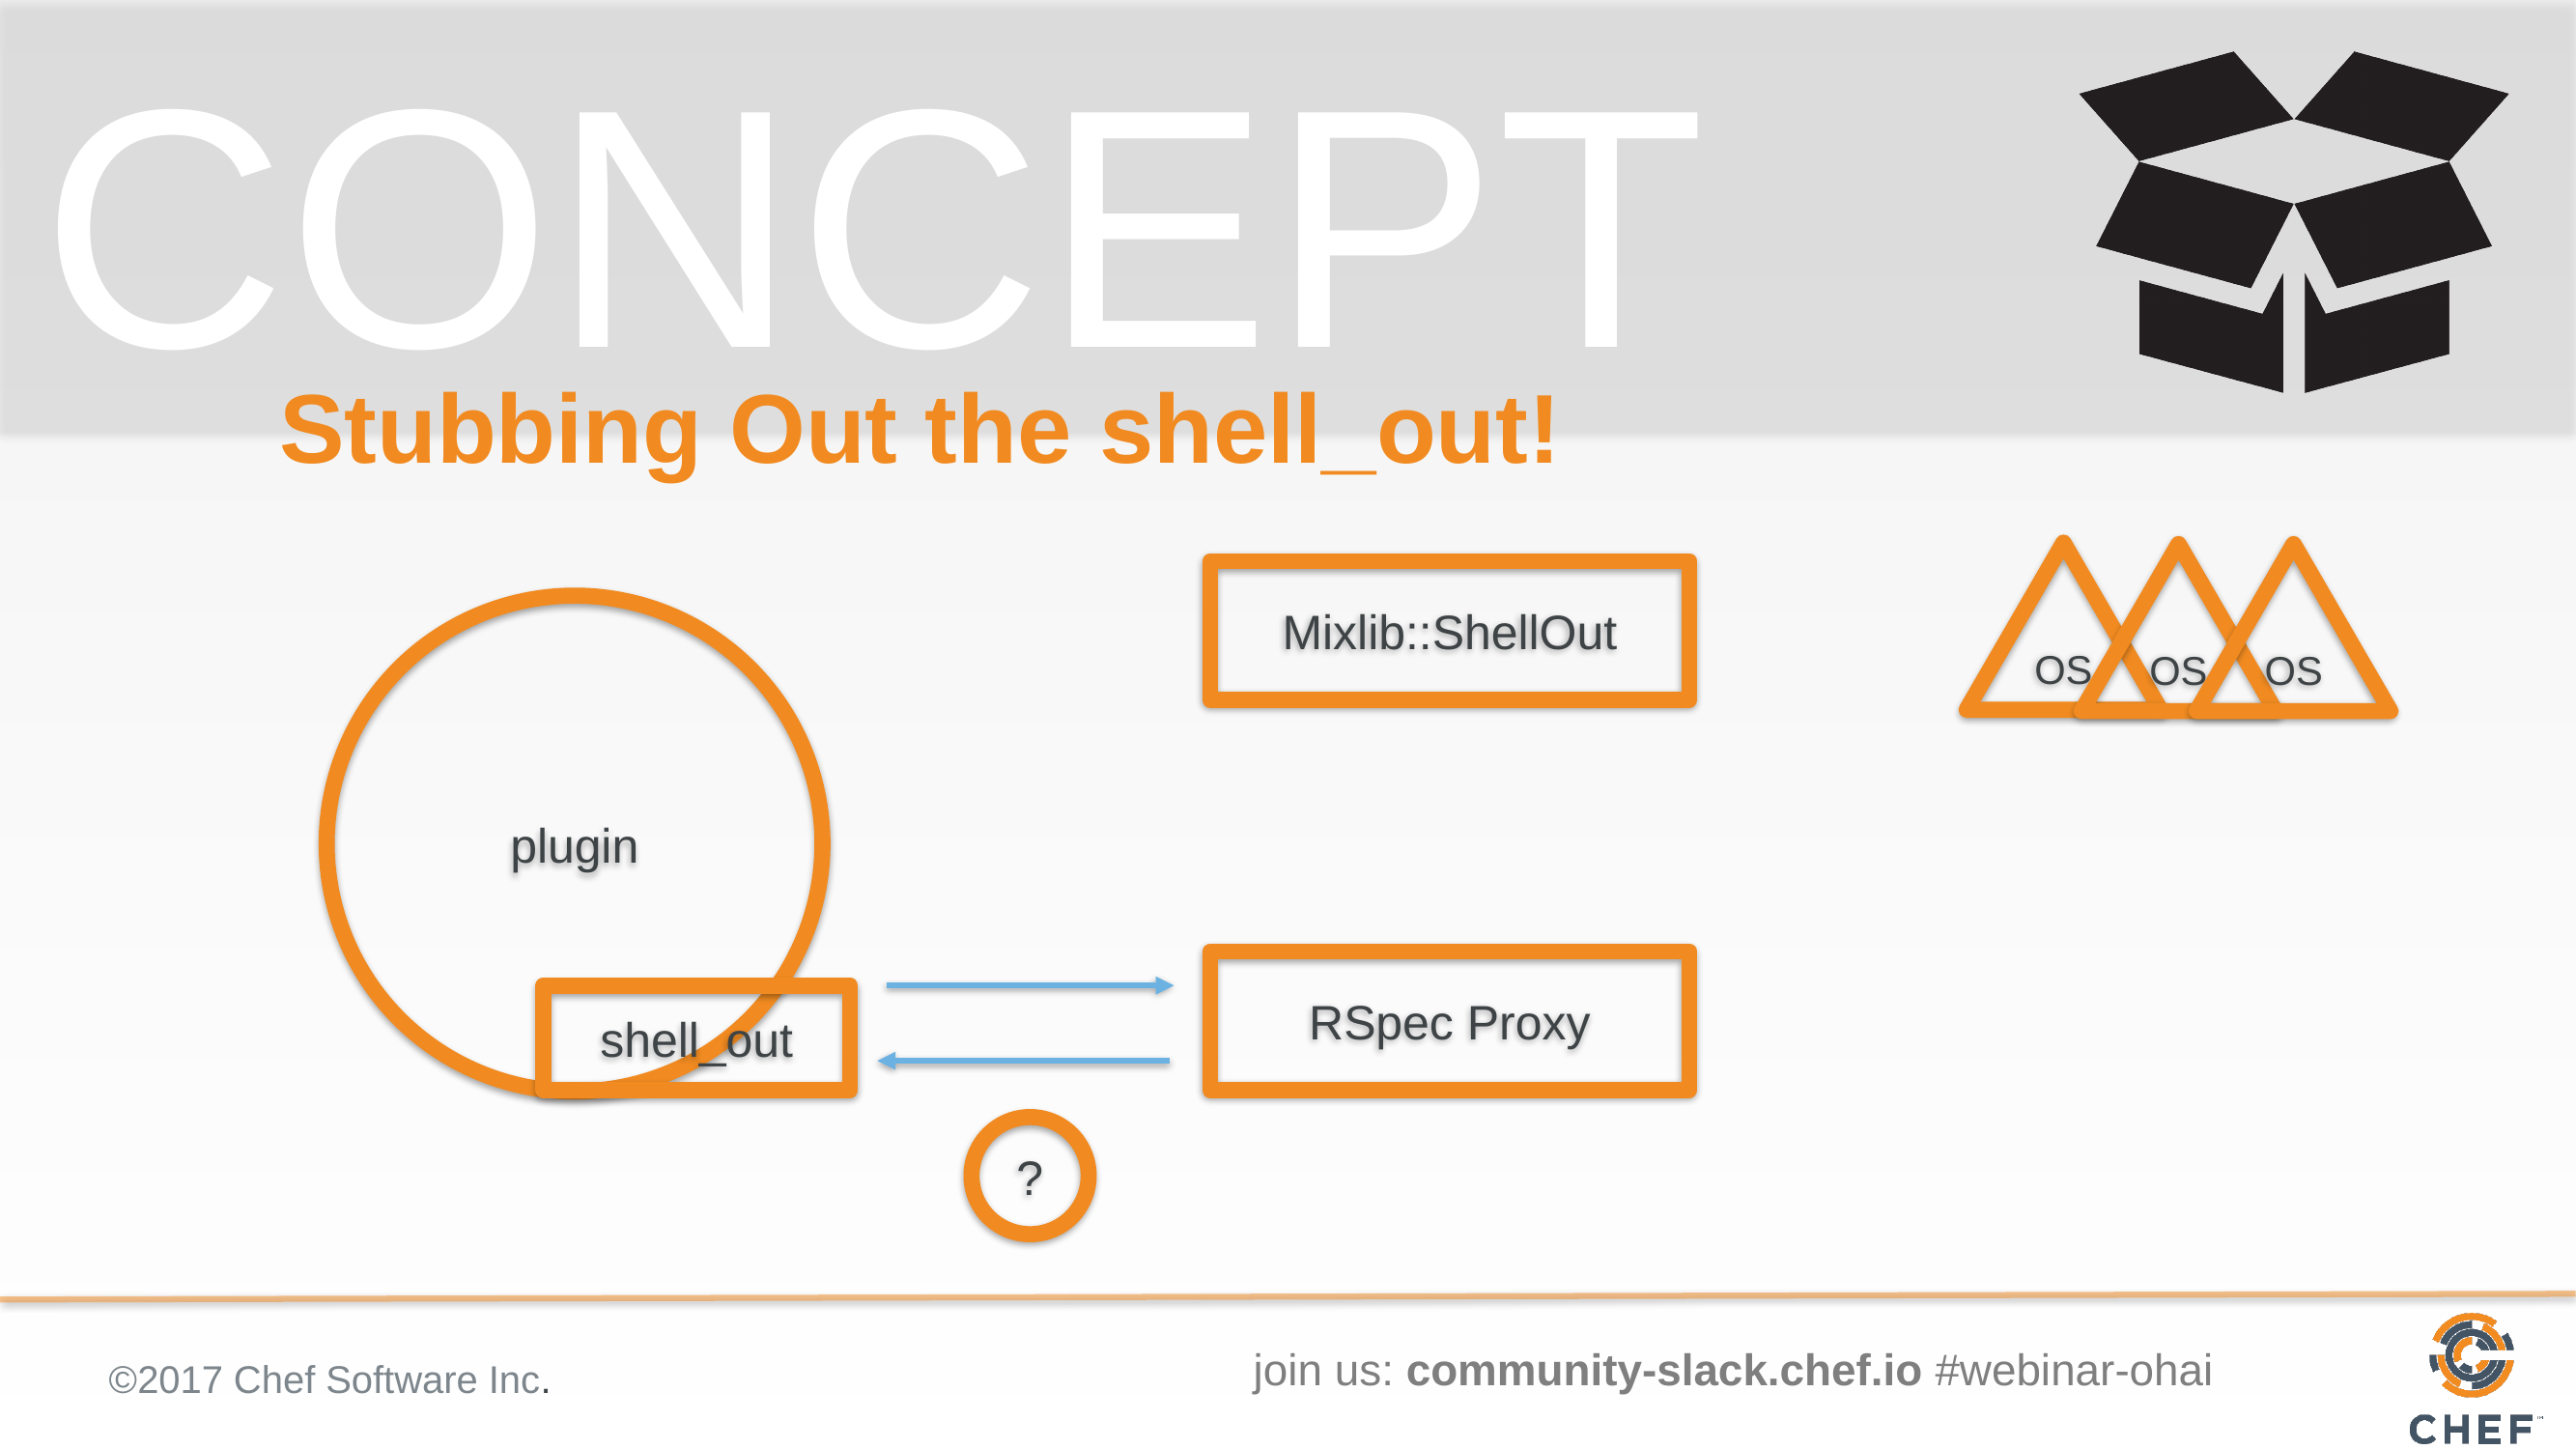

# Stubbing Out the shell_out!
OS
OS
OS
Mixlib::ShellOut
plugin
RSpec Proxy
shell_out
?